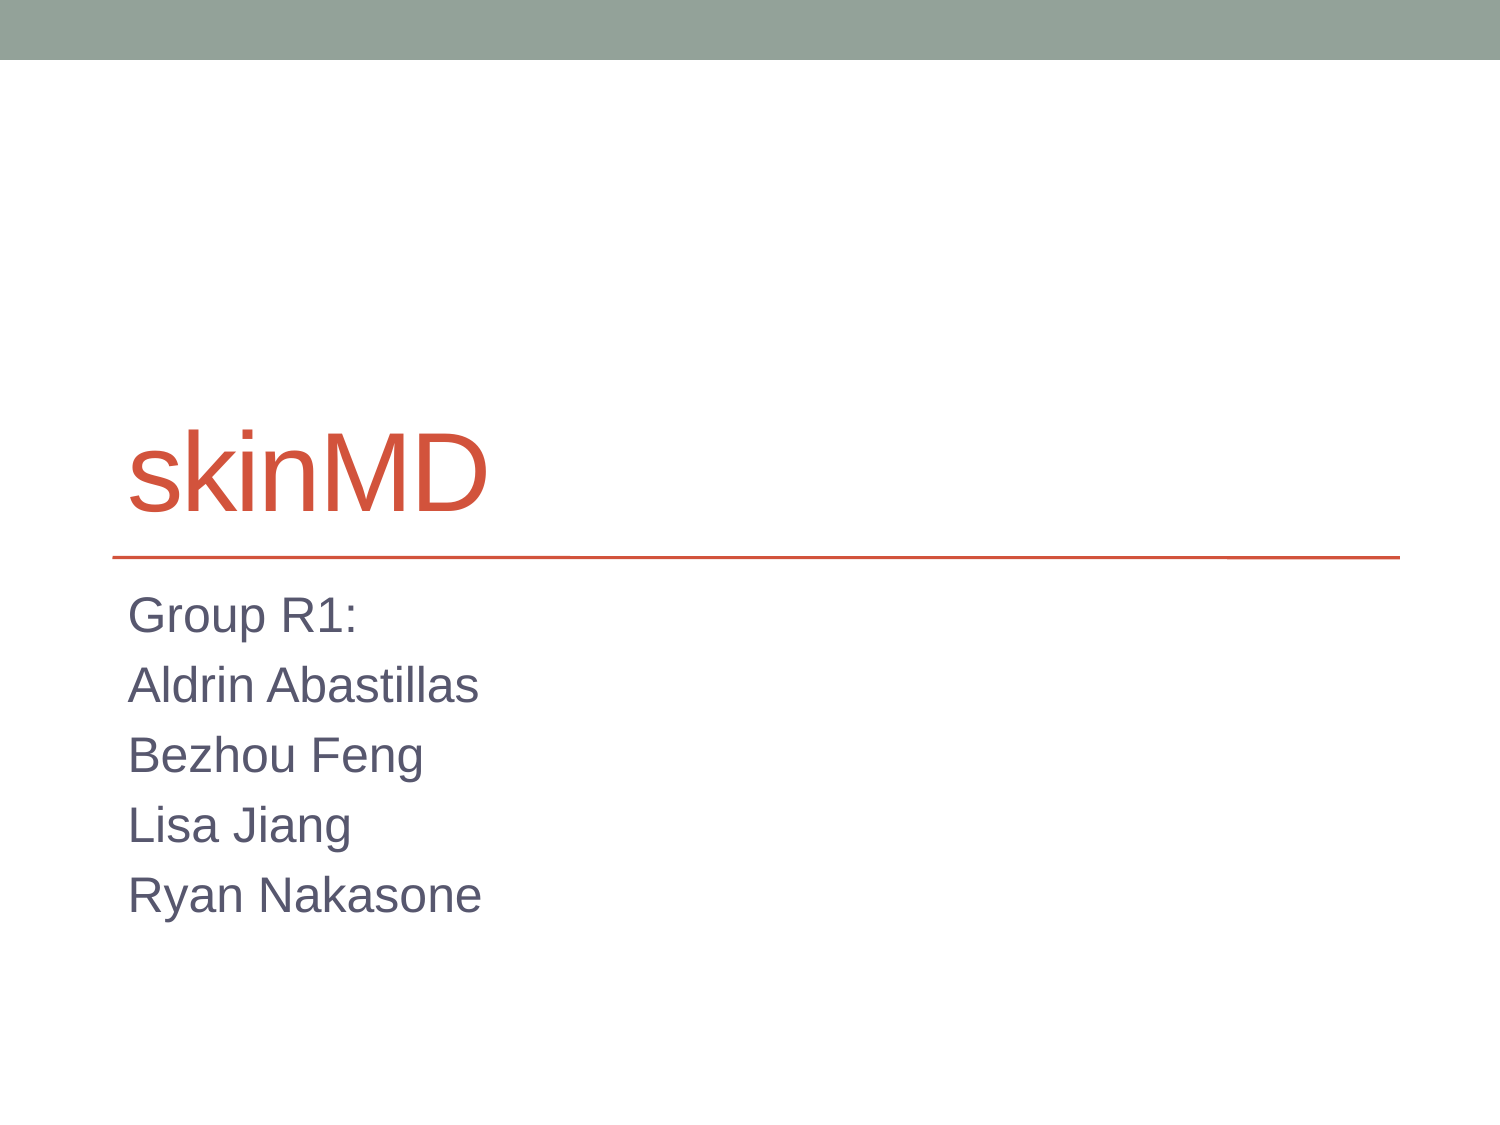

# skinMD
Group R1:
Aldrin Abastillas
Bezhou Feng
Lisa Jiang
Ryan Nakasone